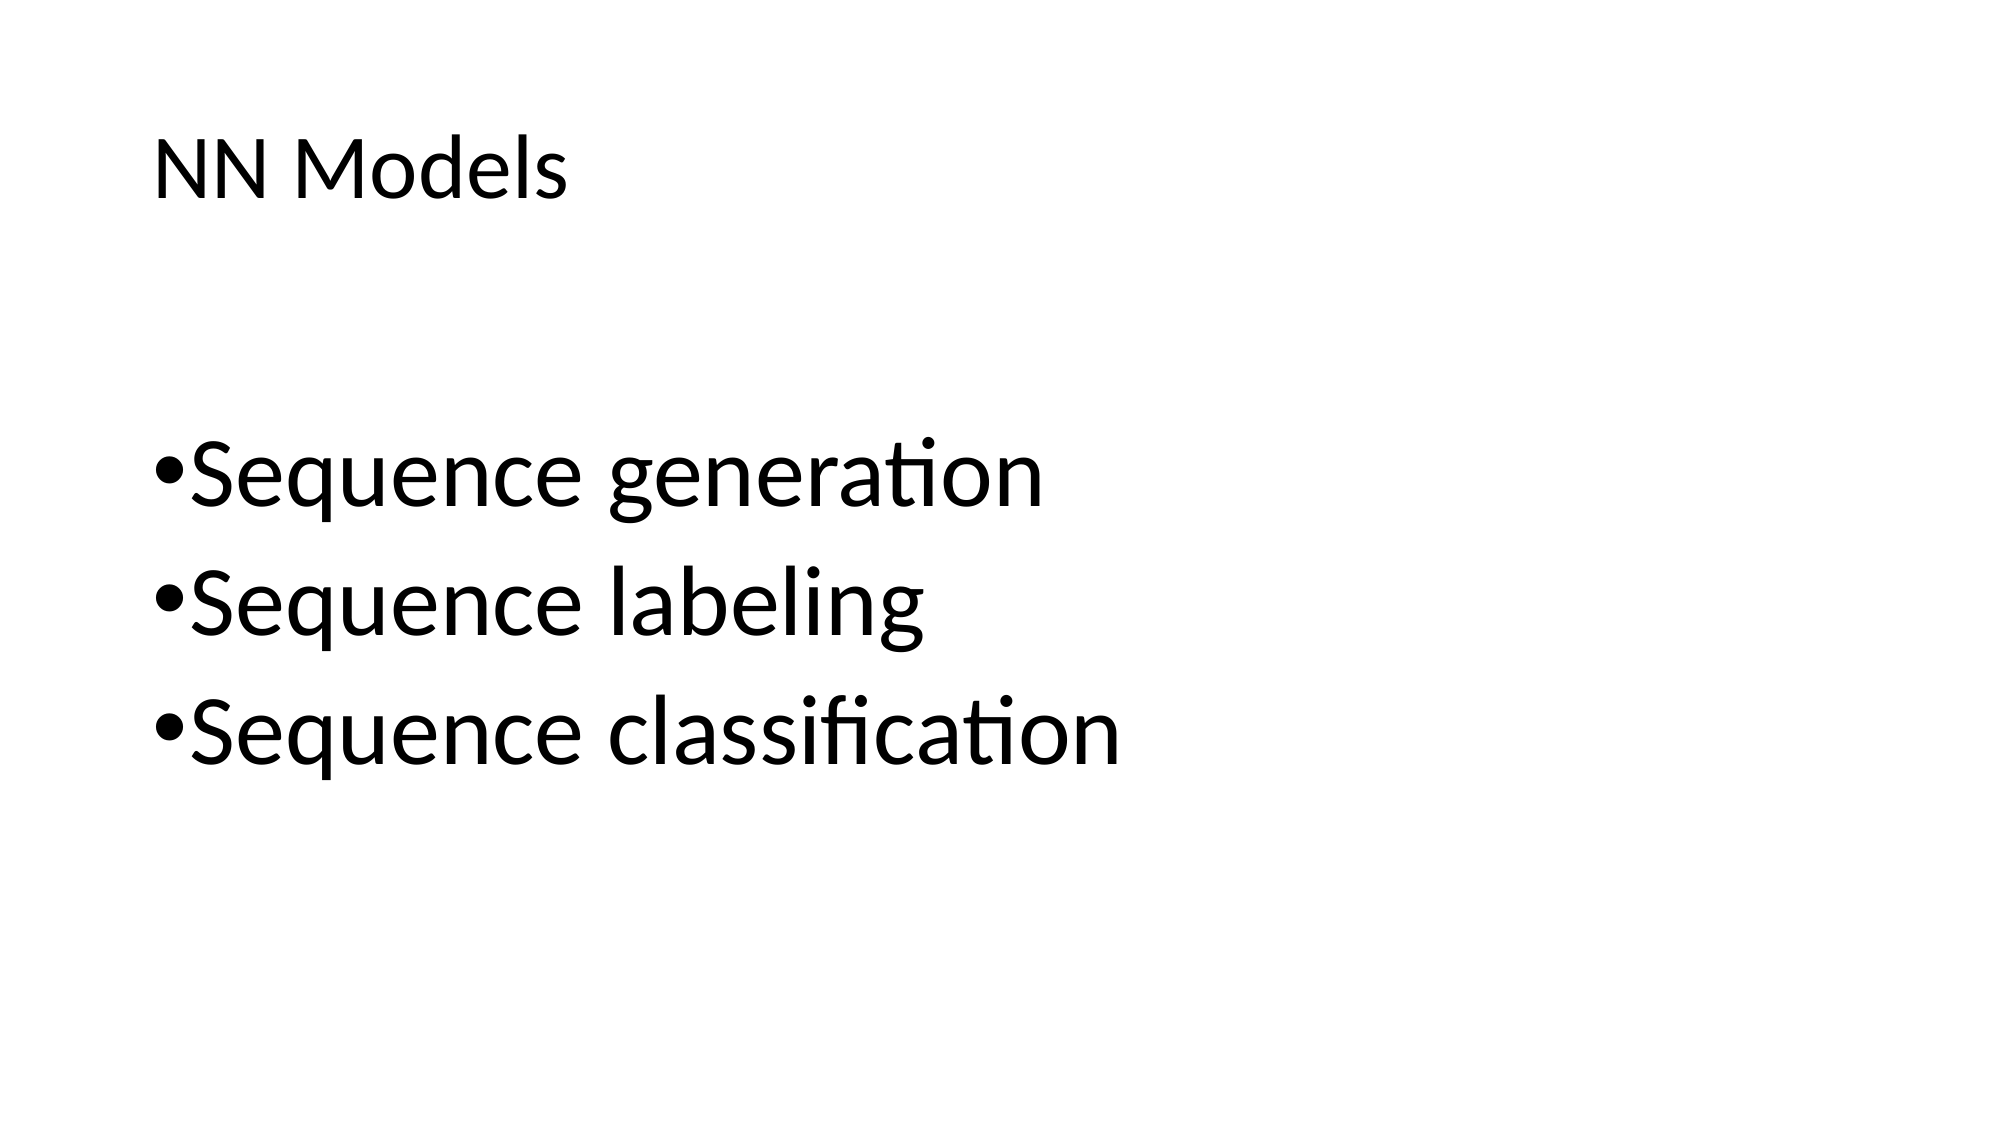

# NN Models
Sequence generation
Sequence labeling
Sequence classification